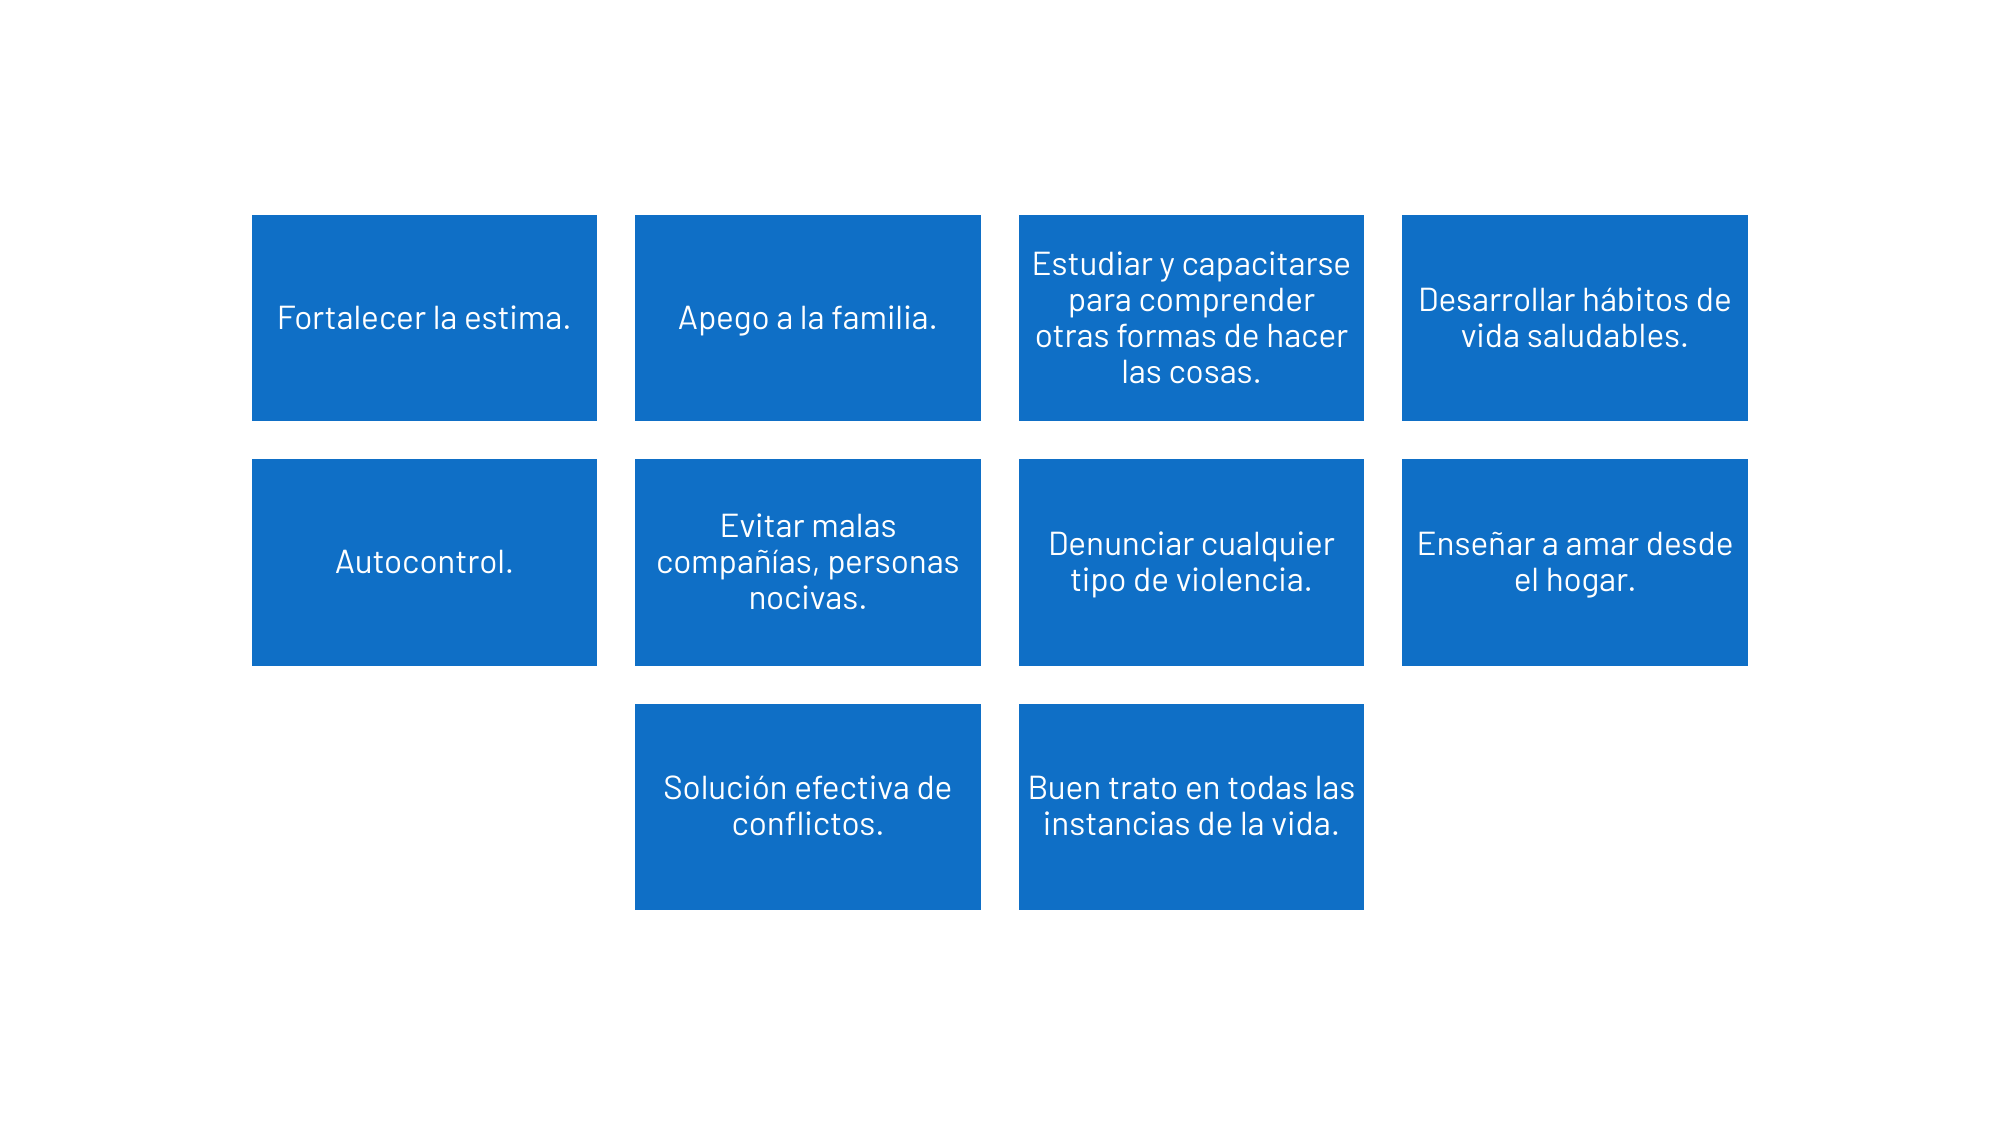

Fortalecer la estima.
Apego a la familia.
Estudiar y capacitarse para comprender otras formas de hacer las cosas.
Desarrollar hábitos de vida saludables.
Autocontrol.
Evitar malas compañías, personas nocivas.
Denunciar cualquier tipo de violencia.
Enseñar a amar desde el hogar.
Solución efectiva de conflictos.
Buen trato en todas las instancias de la vida.